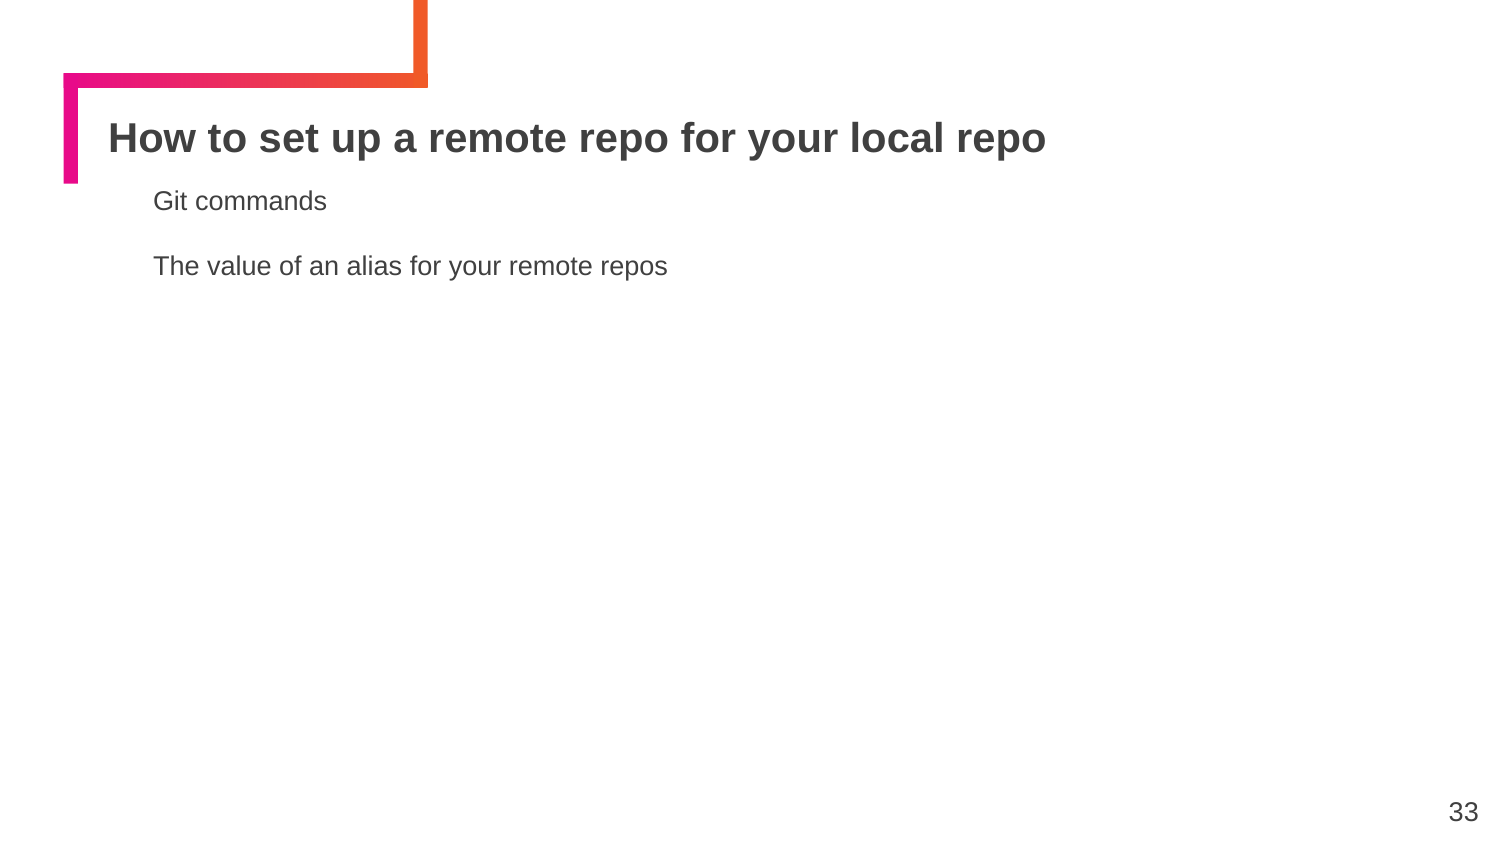

# How to set up a remote repo for your local repo
Git commands

The value of an alias for your remote repos
33